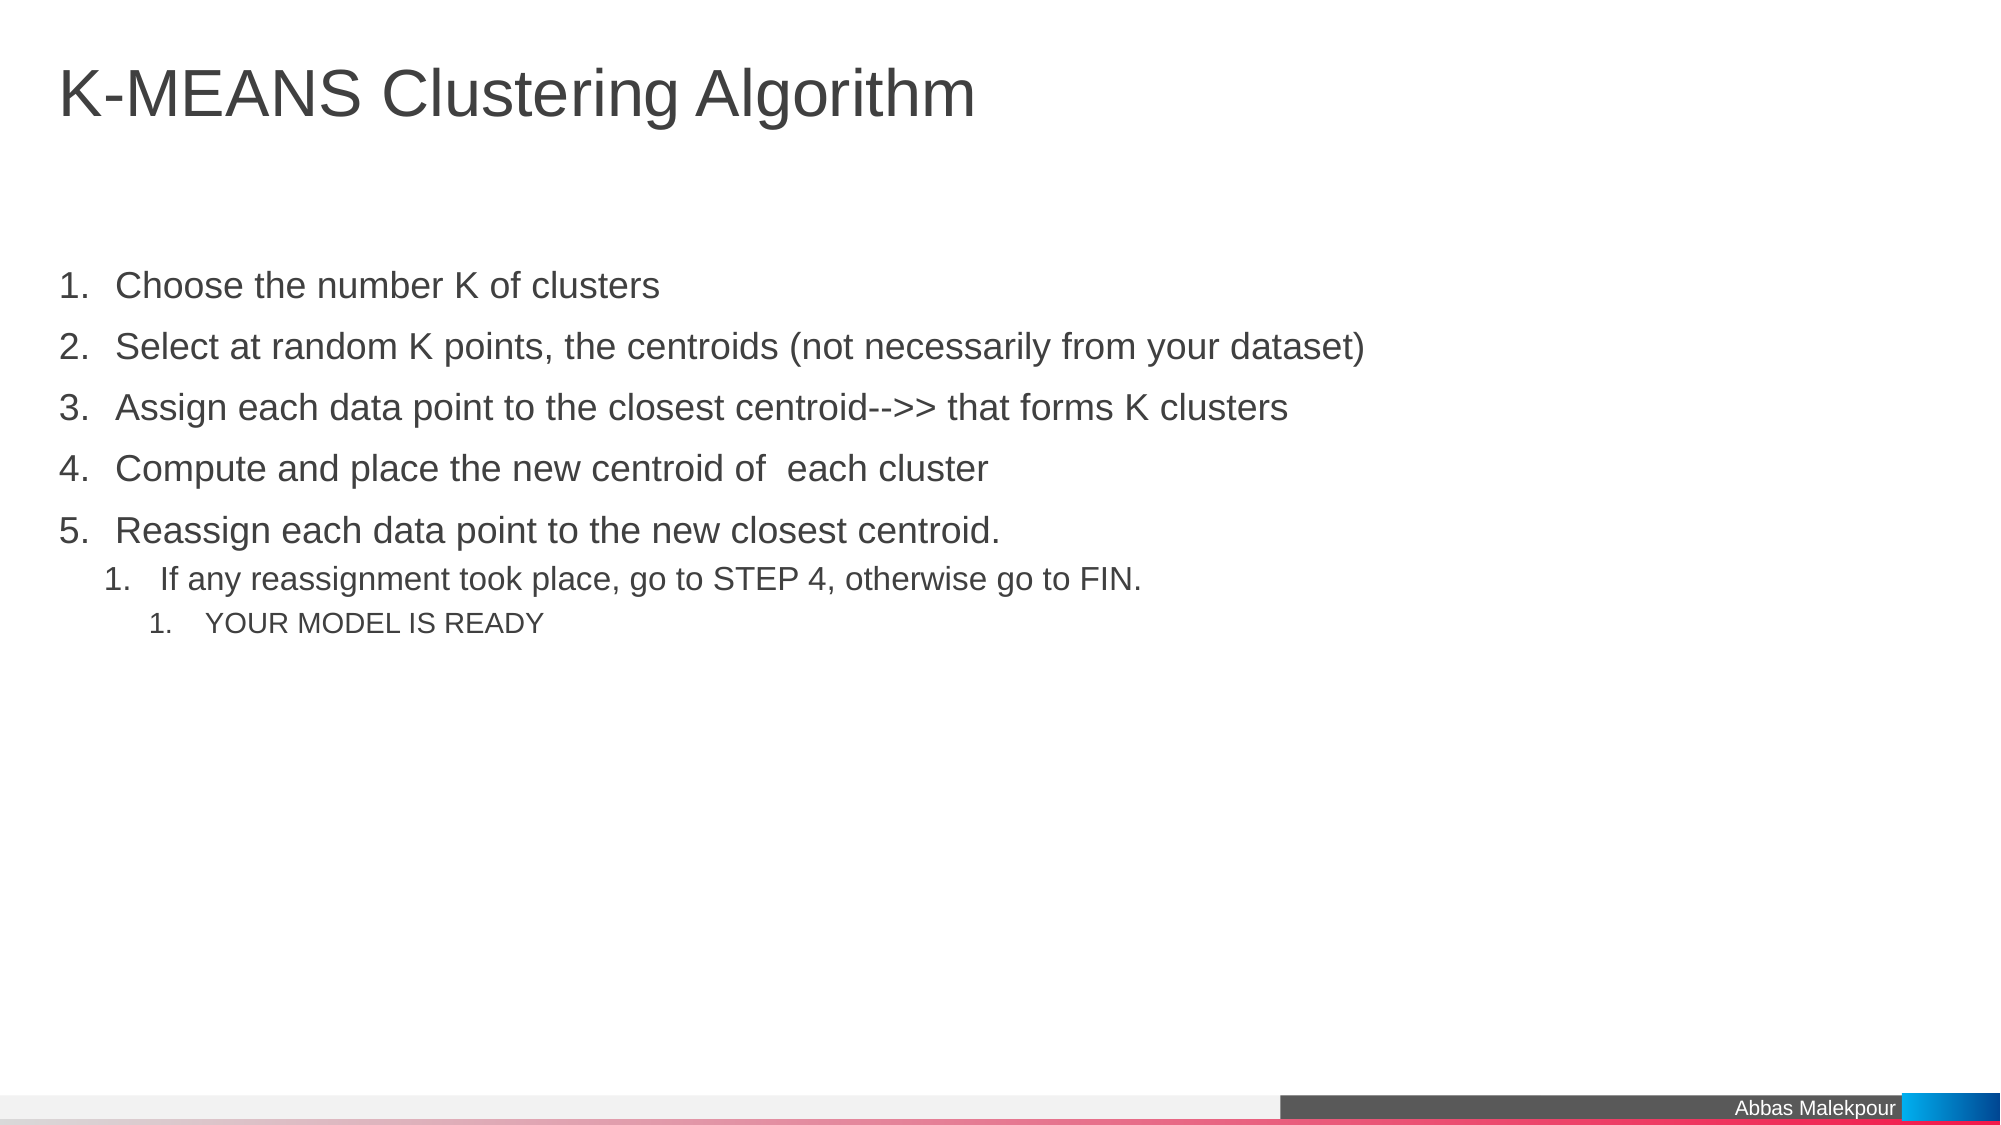

# K-MEANS Clustering Algorithm

Choose the number K of clusters
Select at random K points, the centroids (not necessarily from your dataset)
Assign each data point to the closest centroid-->> that forms K clusters
Compute and place the new centroid of  each cluster
Reassign each data point to the new closest centroid.
If any reassignment took place, go to STEP 4, otherwise go to FIN.
YOUR MODEL IS READY
113